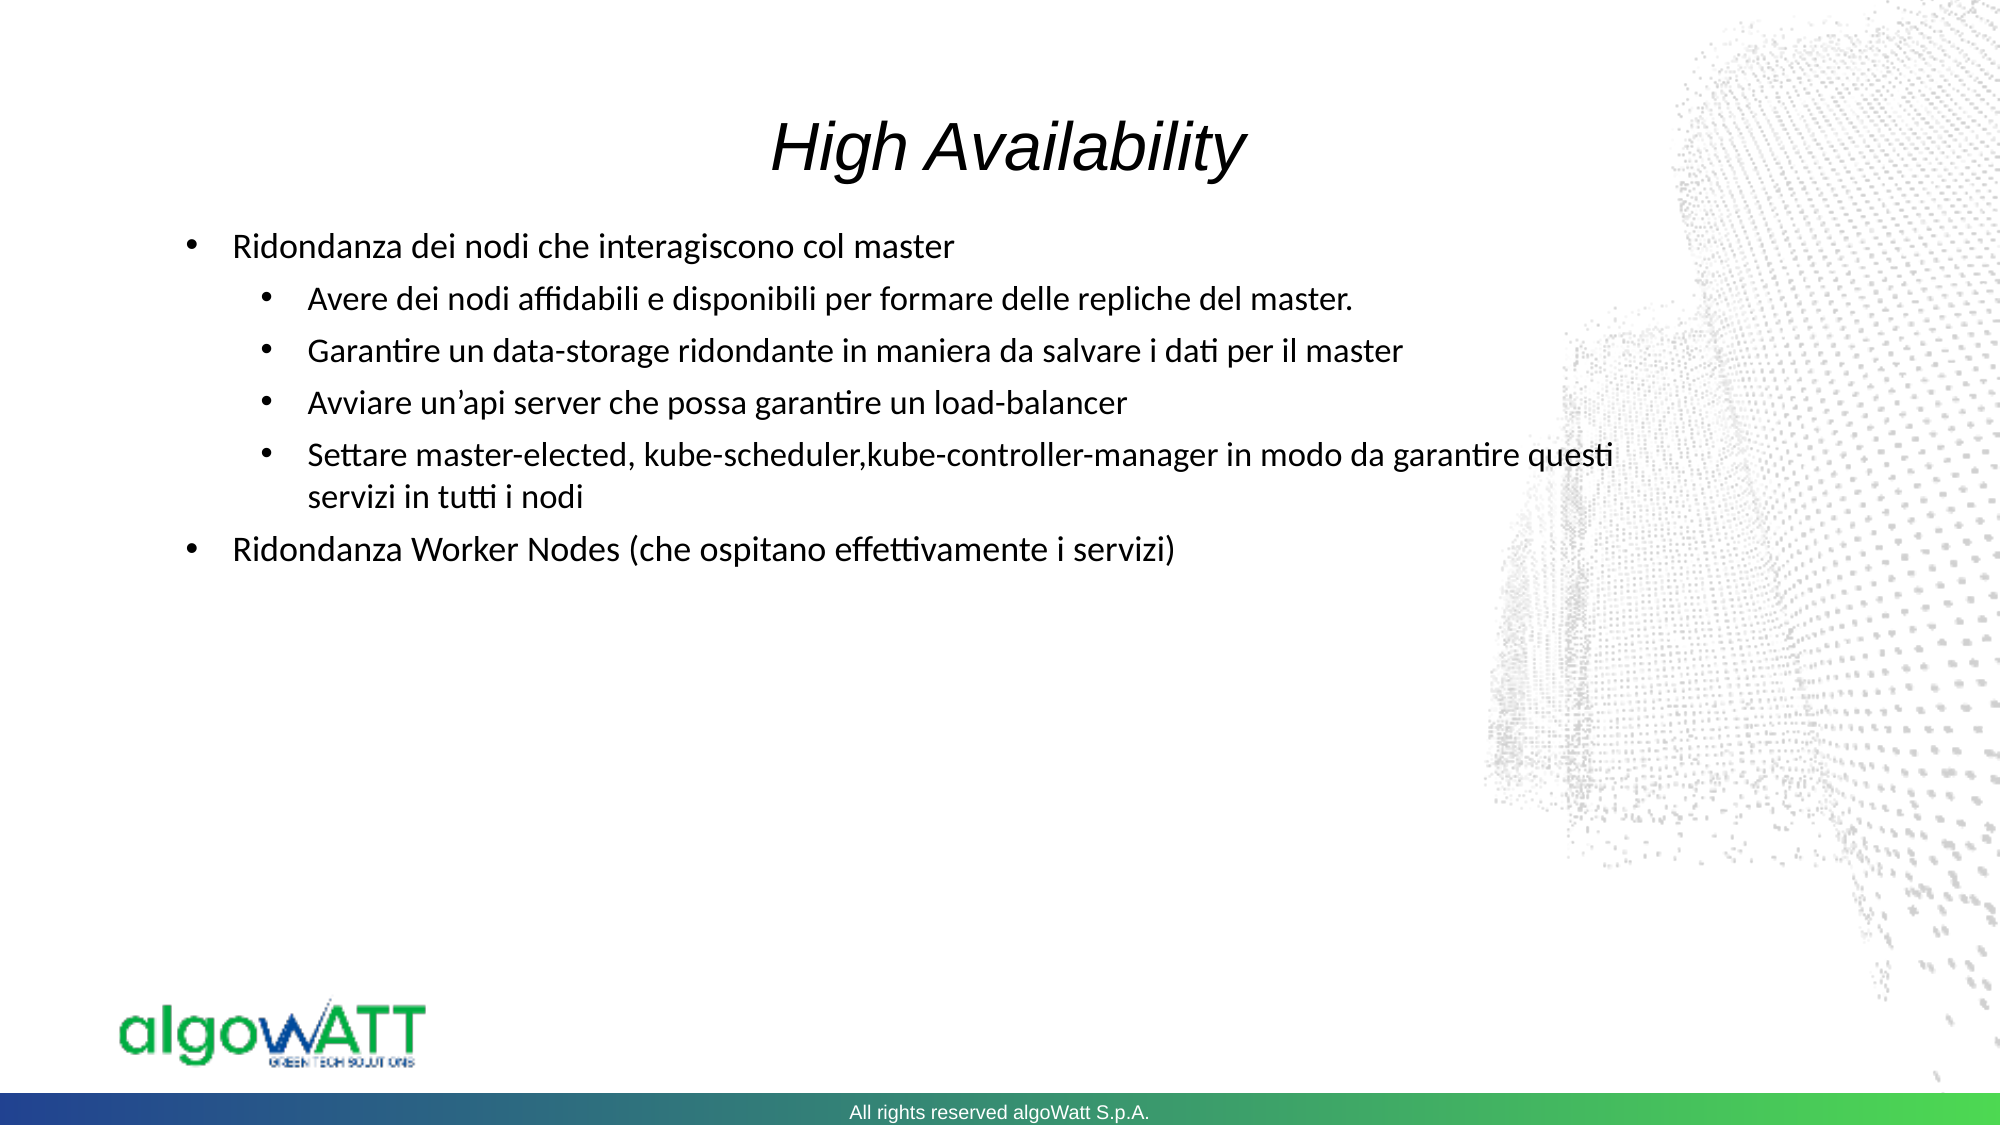

High Availability
Ridondanza dei nodi che interagiscono col master
Avere dei nodi affidabili e disponibili per formare delle repliche del master.
Garantire un data-storage ridondante in maniera da salvare i dati per il master
Avviare un’api server che possa garantire un load-balancer
Settare master-elected, kube-scheduler,kube-controller-manager in modo da garantire questi servizi in tutti i nodi
Ridondanza Worker Nodes (che ospitano effettivamente i servizi)

All rights reserved algoWatt S.p.A.